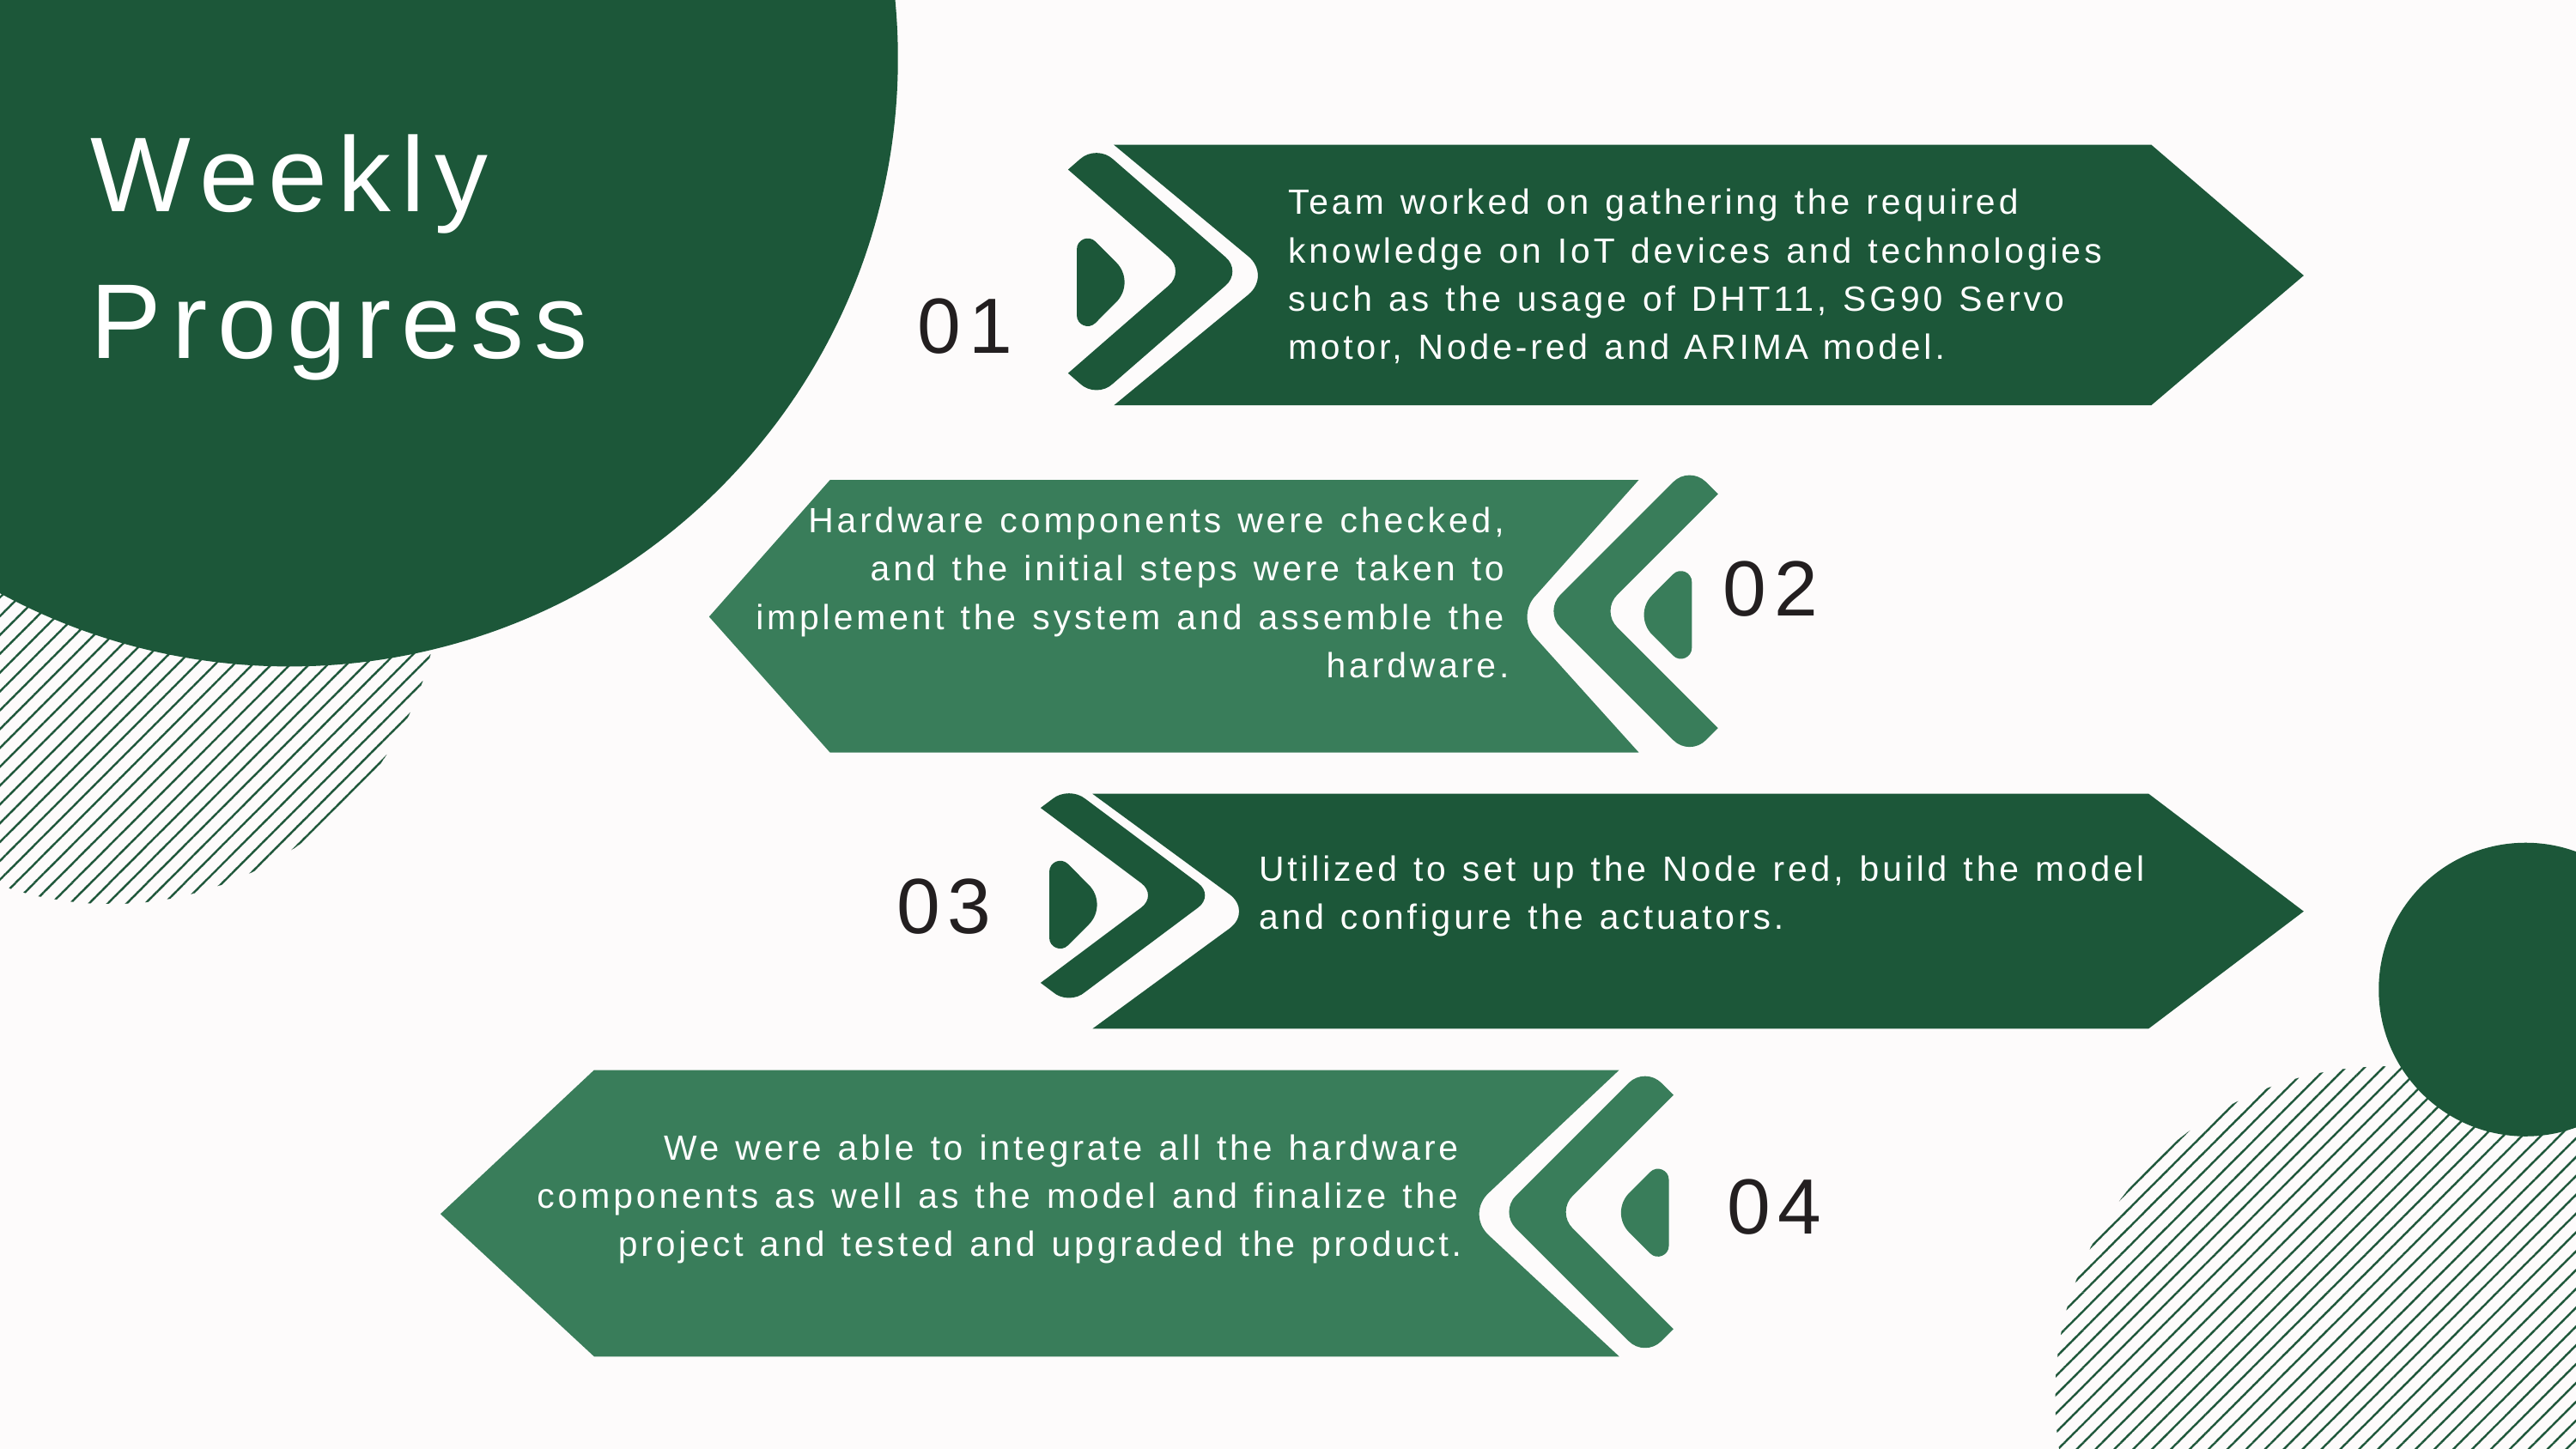

Weekly Progress

Team worked on gathering the required knowledge on IoT devices and technologies such as the usage of DHT11, SG90 Servo motor, Node-red and ARIMA model.

01

Hardware components were checked, and the initial steps were taken to implement the system and assemble the hardware.

02

Utilized to set up the Node red, build the model and configure the actuators.
03

We were able to integrate all the hardware components as well as the model and finalize the project and tested and upgraded the product.
04